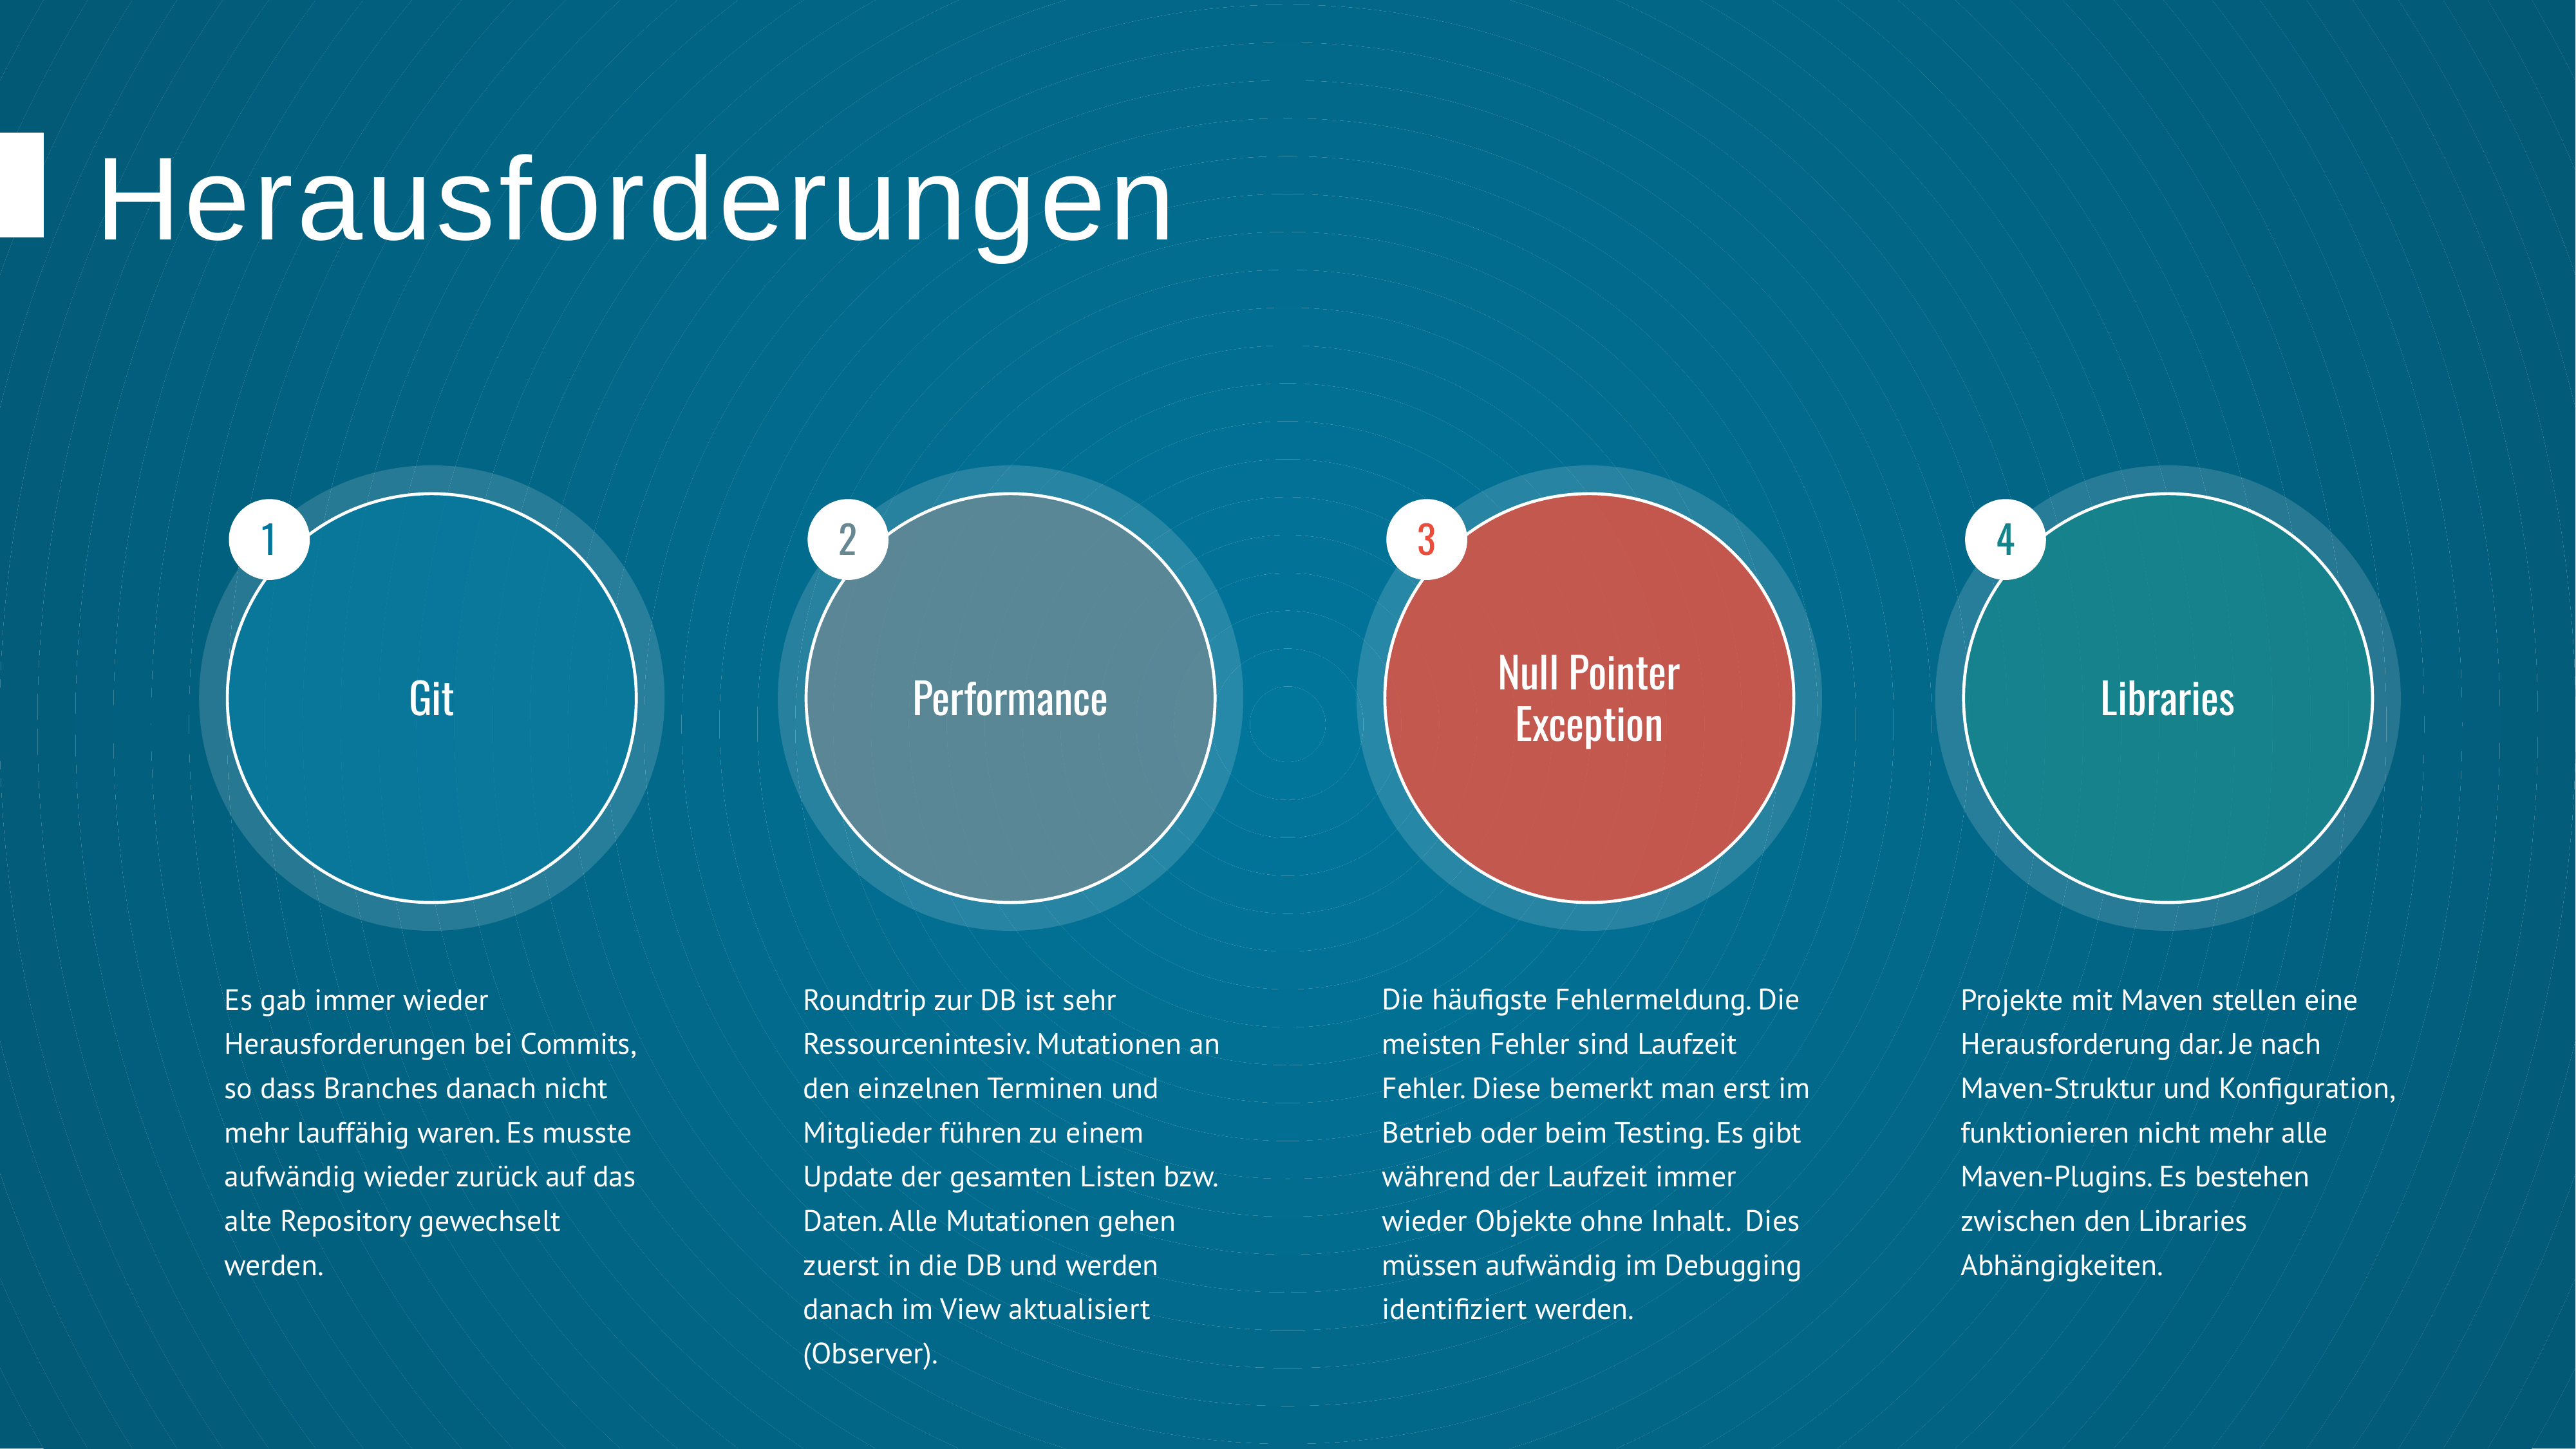

Herausforderungen

Git
Performance
Null Pointer Exception
Libraries
1
2
3
4
Es gab immer wieder Herausforderungen bei Commits, so dass Branches danach nicht mehr lauffähig waren. Es musste aufwändig wieder zurück auf das alte Repository gewechselt werden.
Roundtrip zur DB ist sehr Ressourcenintesiv. Mutationen an den einzelnen Terminen und Mitglieder führen zu einem Update der gesamten Listen bzw. Daten. Alle Mutationen gehen zuerst in die DB und werden danach im View aktualisiert (Observer).
Die häufigste Fehlermeldung. Die meisten Fehler sind Laufzeit Fehler. Diese bemerkt man erst im Betrieb oder beim Testing. Es gibt während der Laufzeit immer wieder Objekte ohne Inhalt.  Dies müssen aufwändig im Debugging identifiziert werden.
Projekte mit Maven stellen eine  Herausforderung dar. Je nach Maven-Struktur und Konfiguration, funktionieren nicht mehr alle Maven-Plugins. Es bestehen zwischen den Libraries Abhängigkeiten.